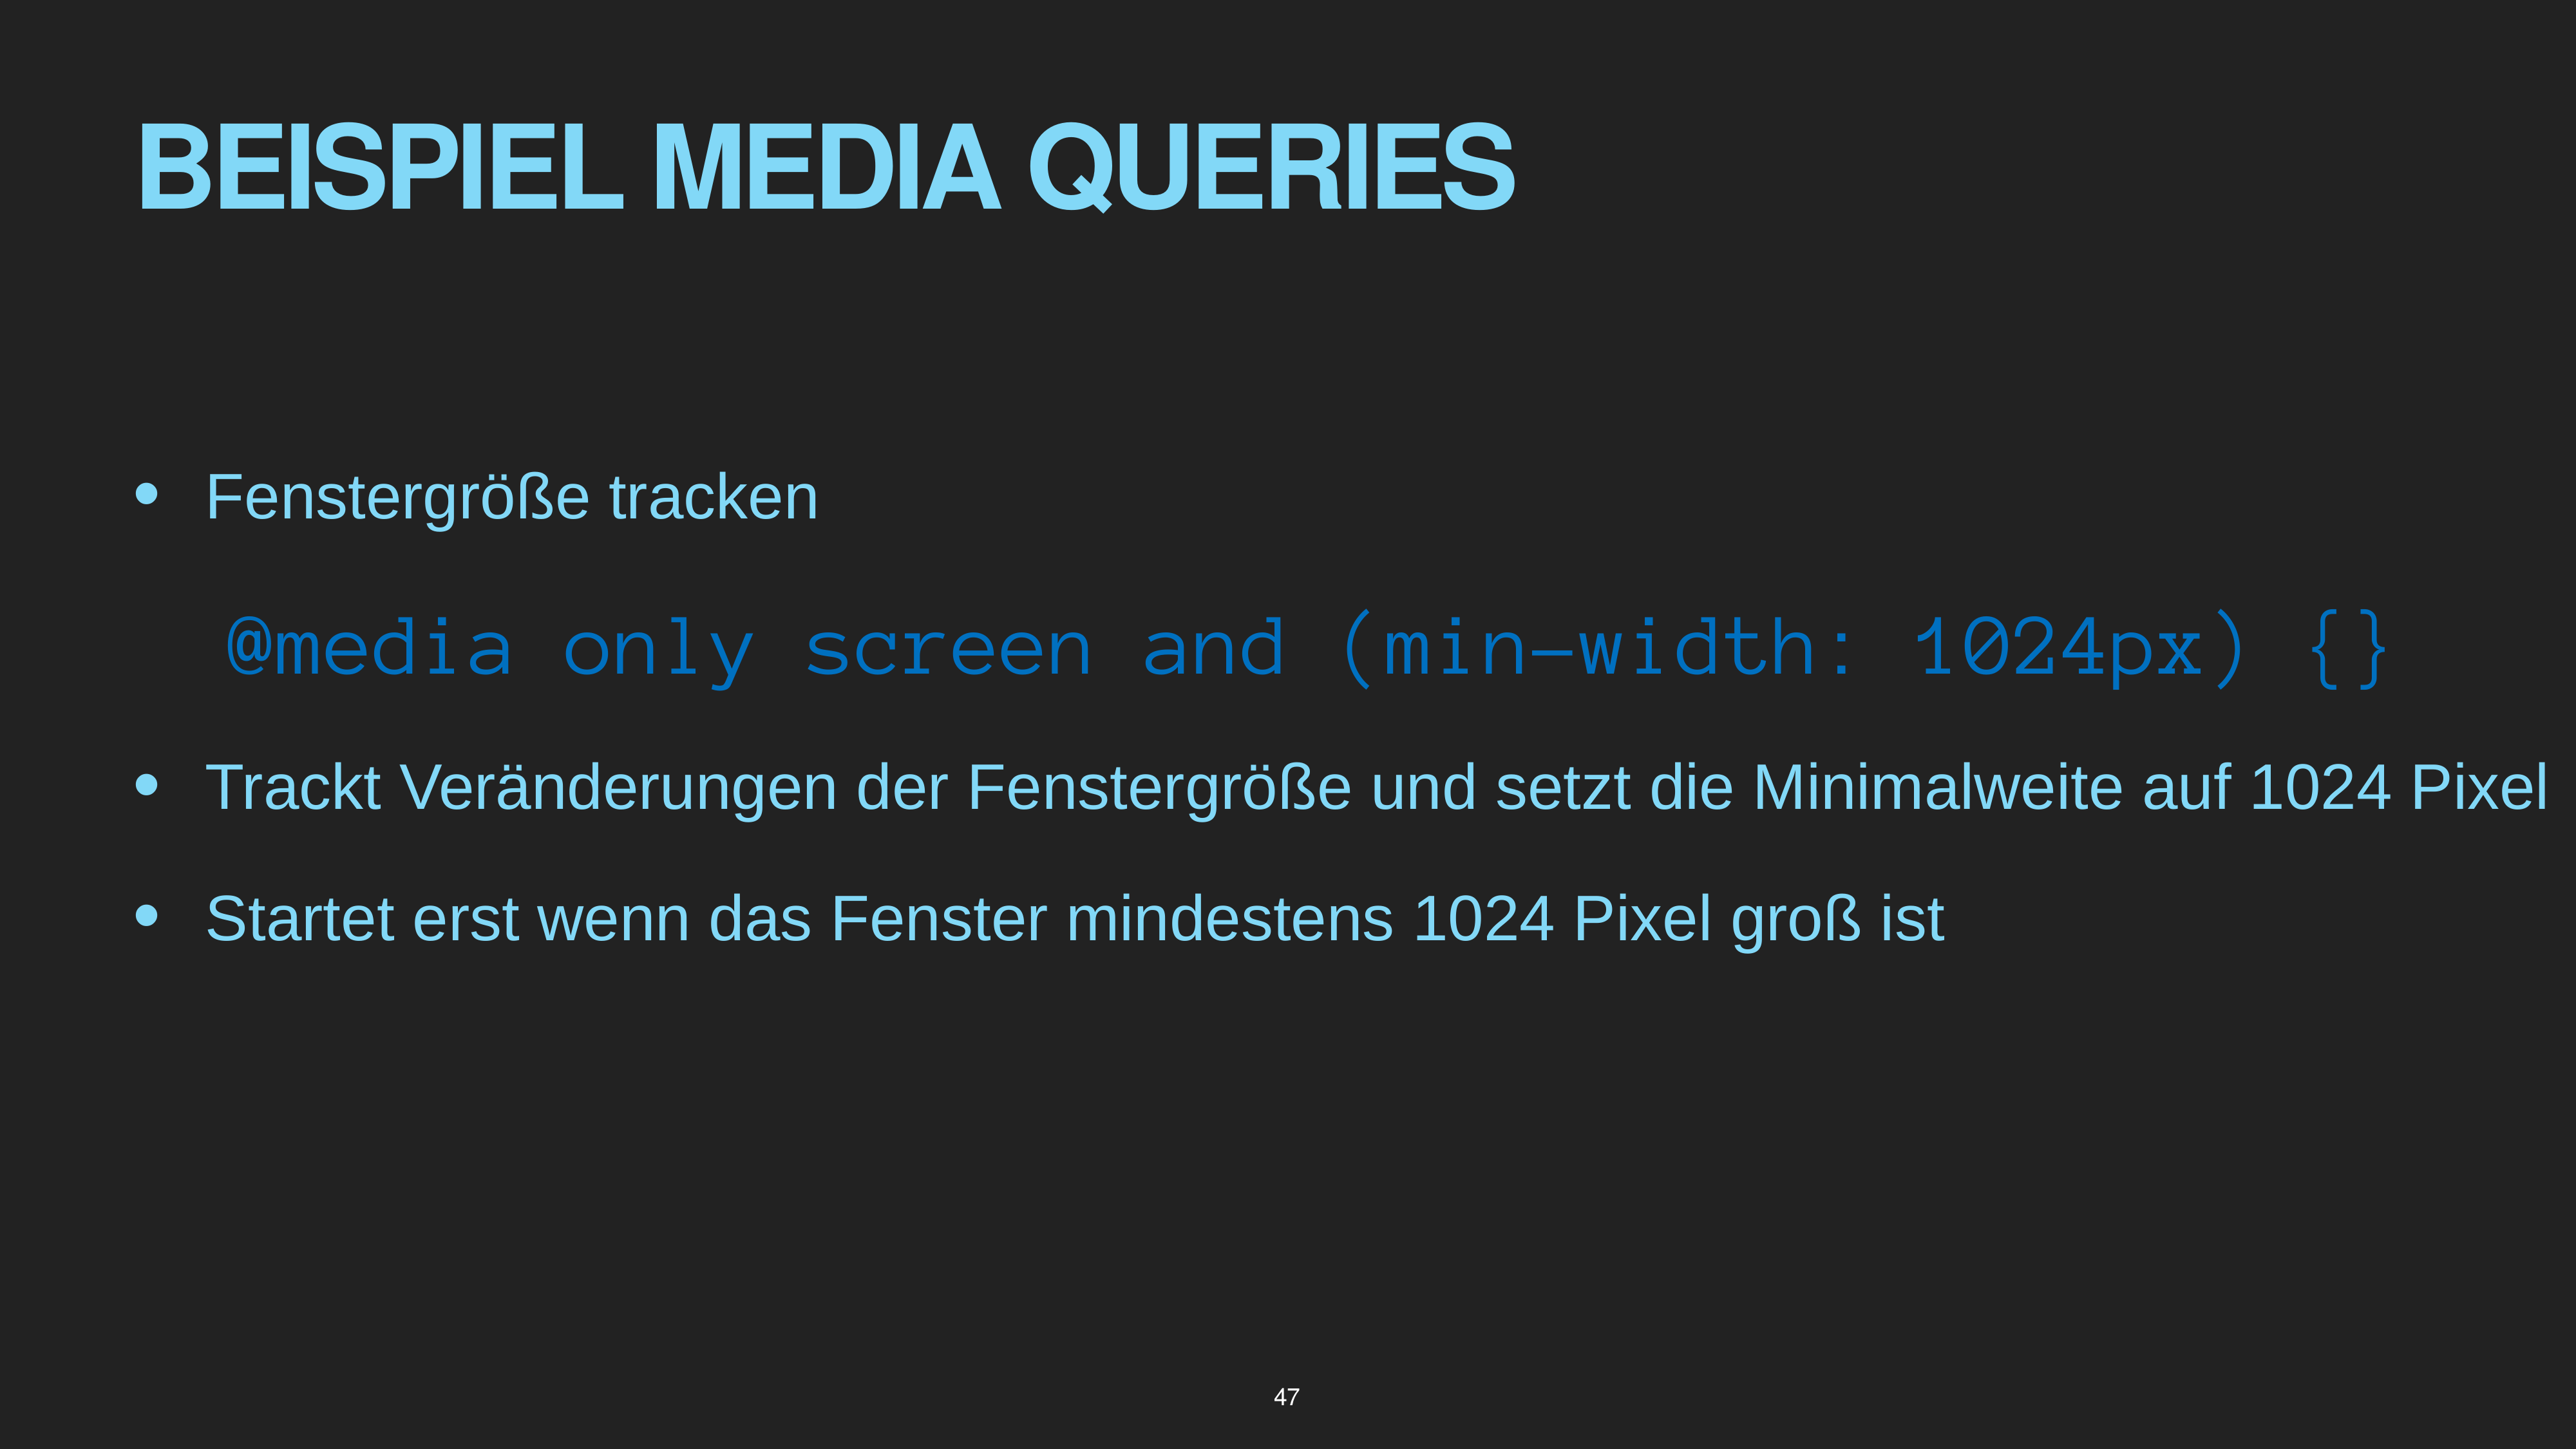

# Beispiel Media Queries
Fenstergröße tracken
	@media only screen and (min-width: 1024px) {}
Trackt Veränderungen der Fenstergröße und setzt die Minimalweite auf 1024 Pixel
Startet erst wenn das Fenster mindestens 1024 Pixel groß ist
47